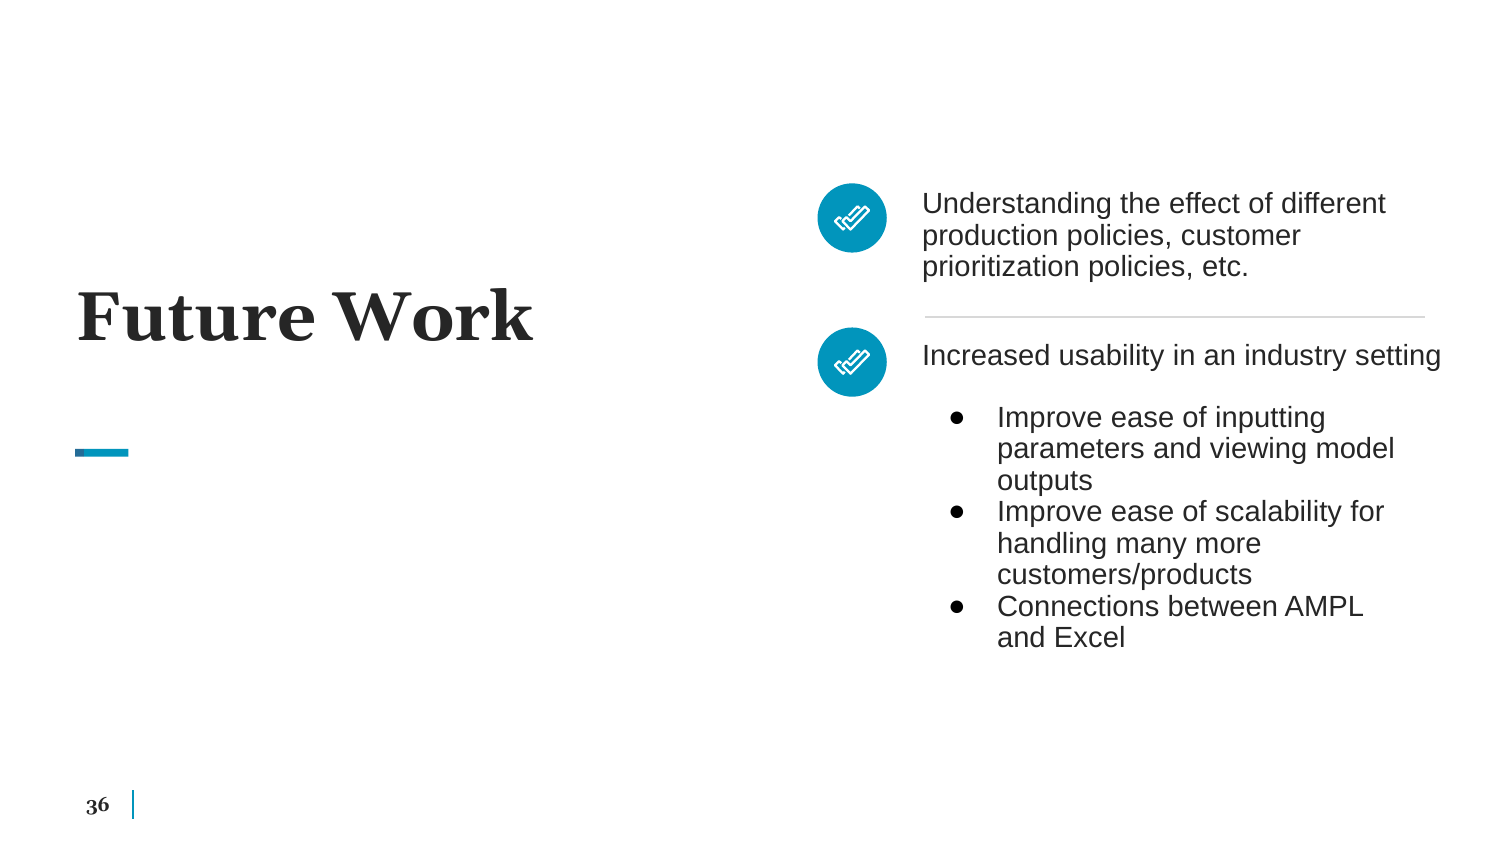

Understanding the effect of different production policies, customer prioritization policies, etc.

# Future Work

Increased usability in an industry setting
Improve ease of inputting parameters and viewing model outputs
Improve ease of scalability for handling many more customers/products
Connections between AMPL and Excel

36